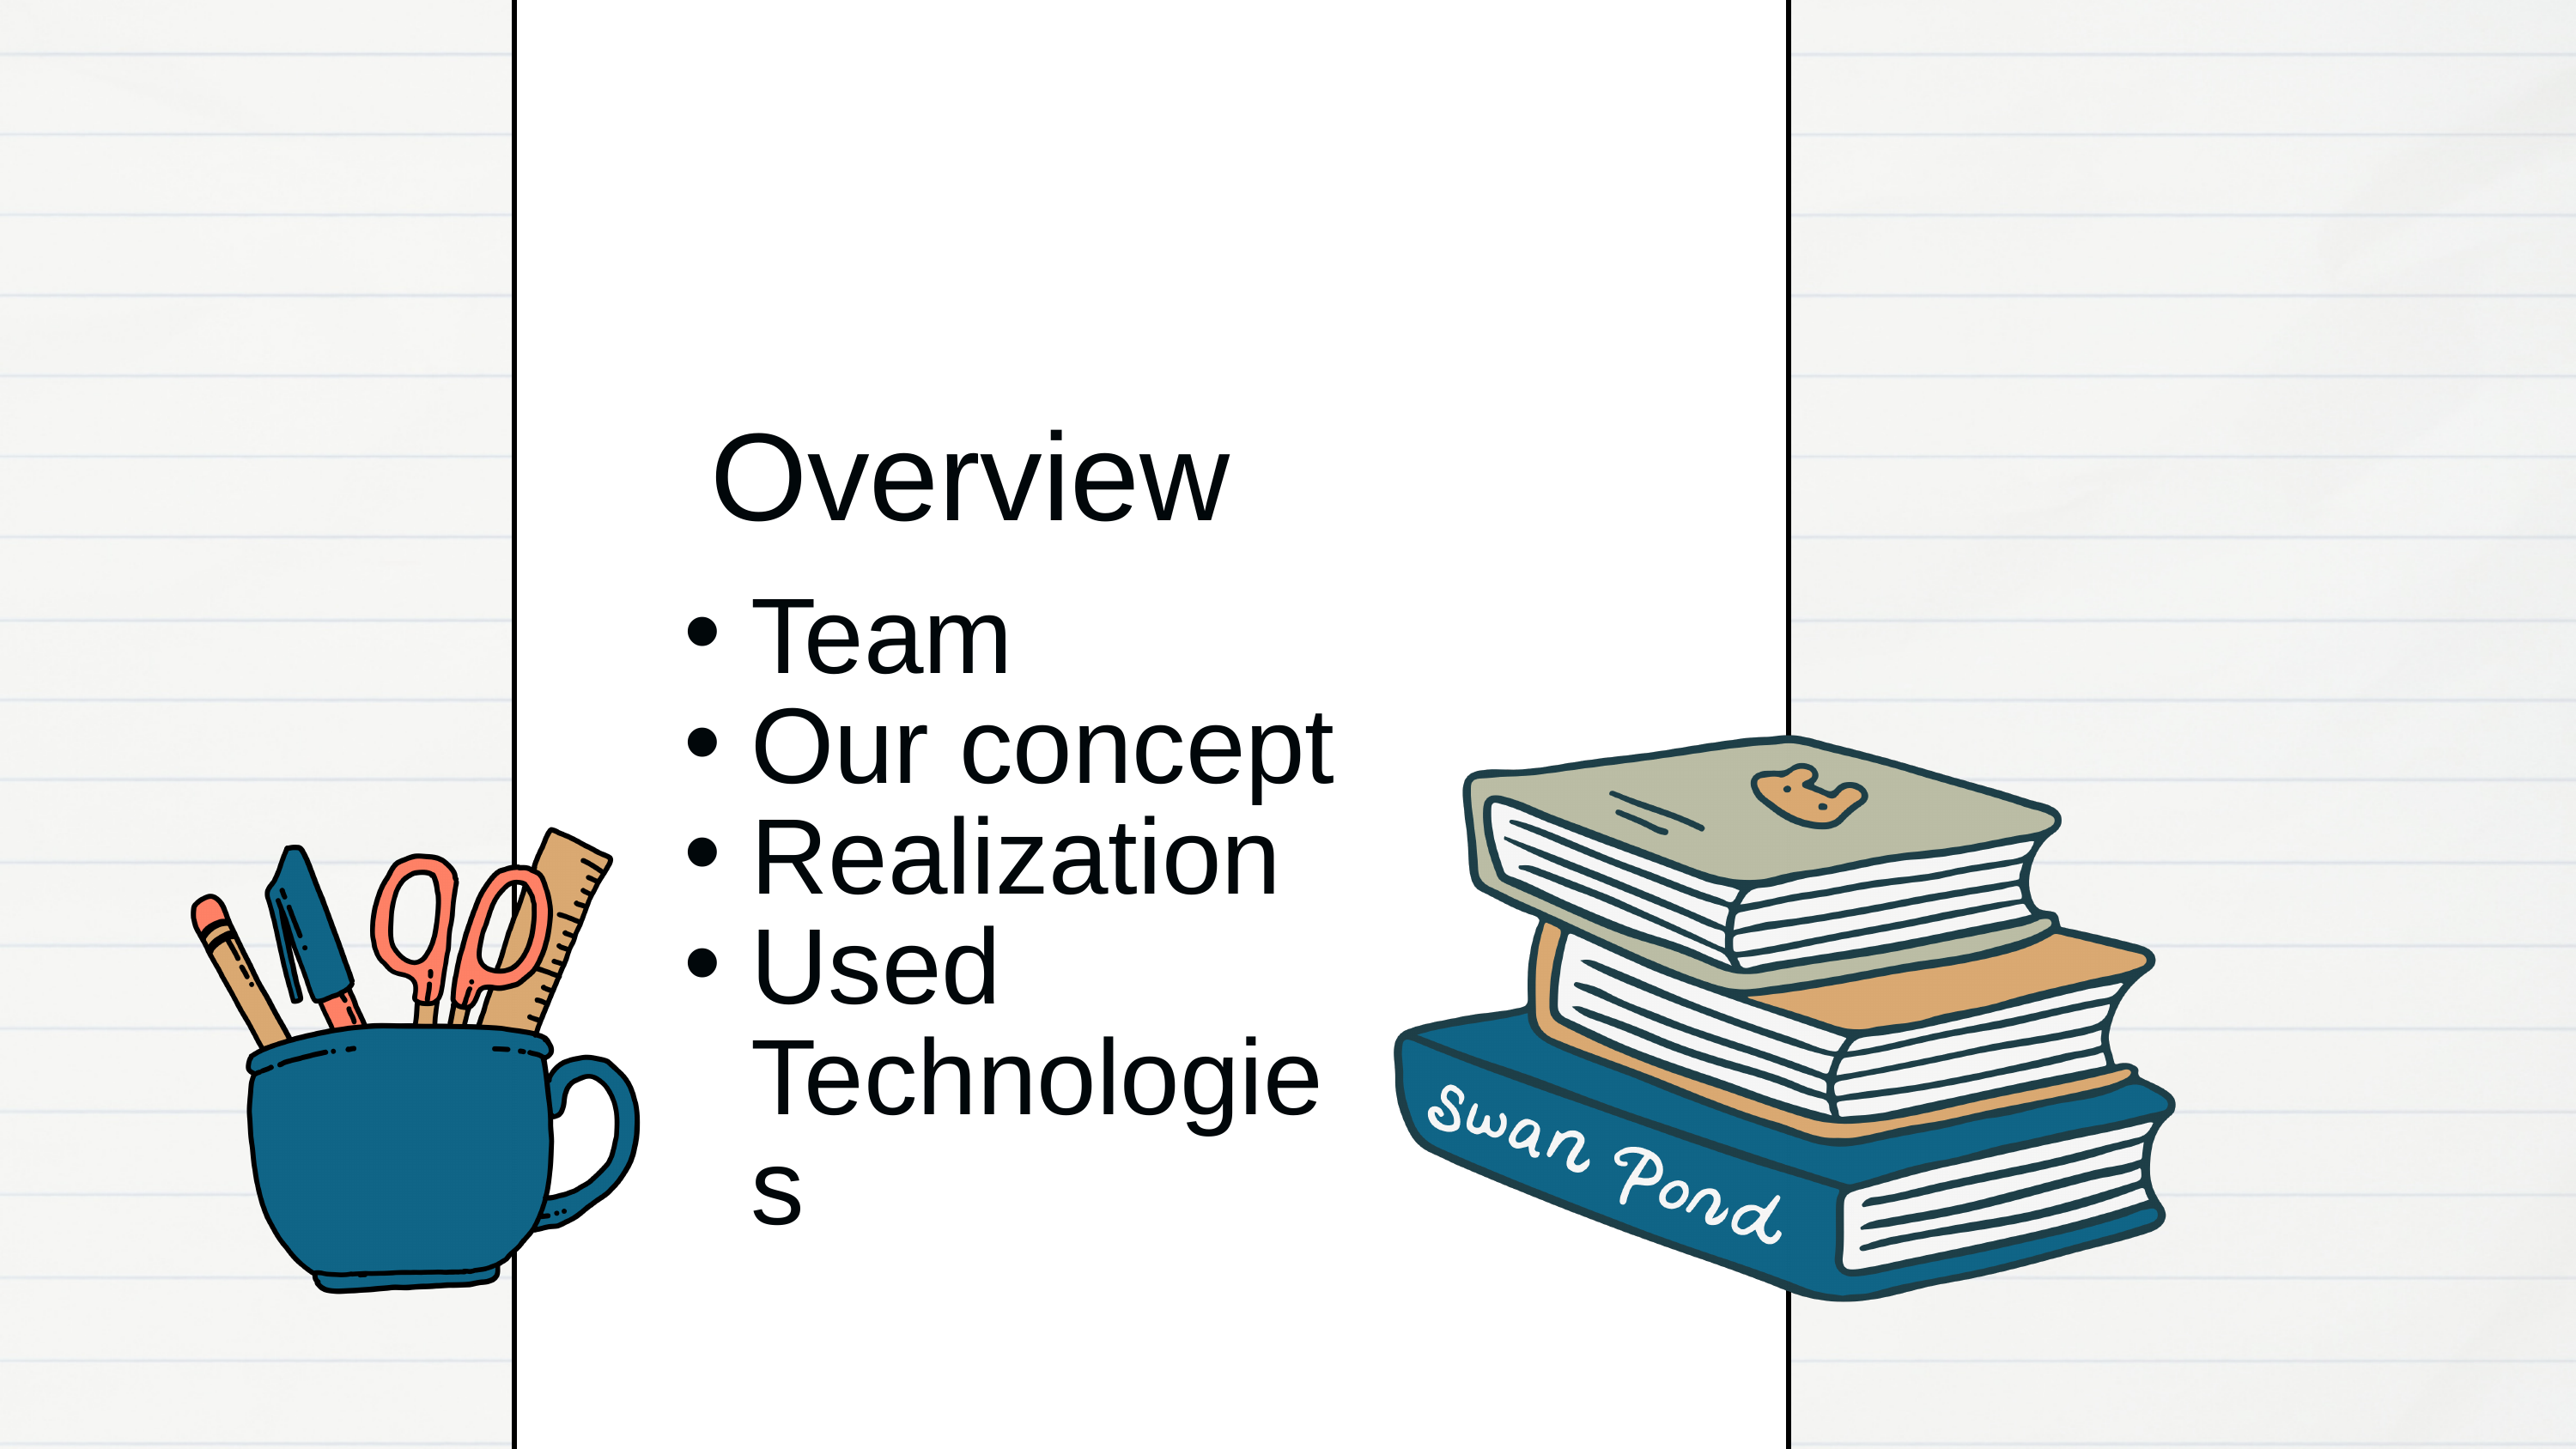

Overview
Team
Our concept
Realization
Used Technologies